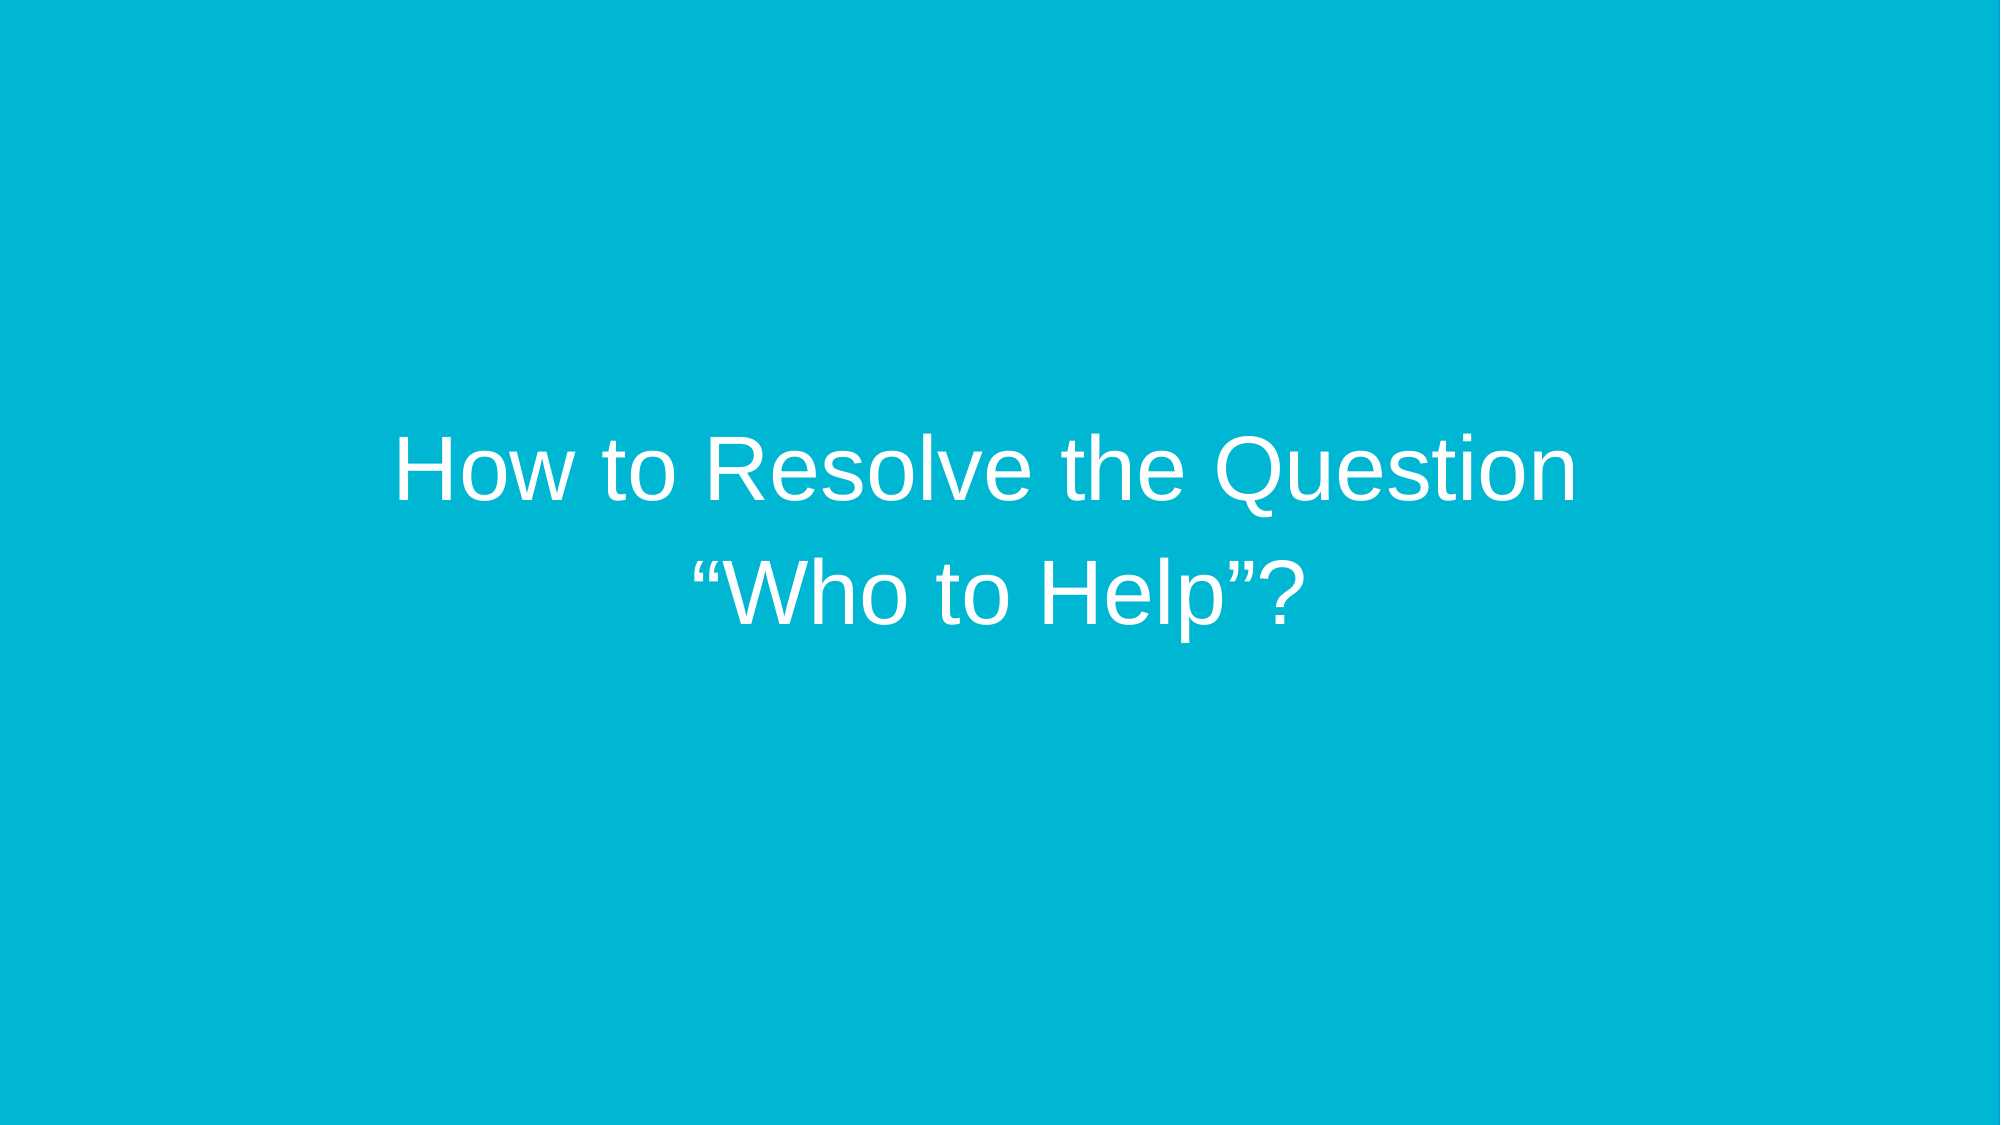

How to Resolve the Question
“Who to Help”?

55